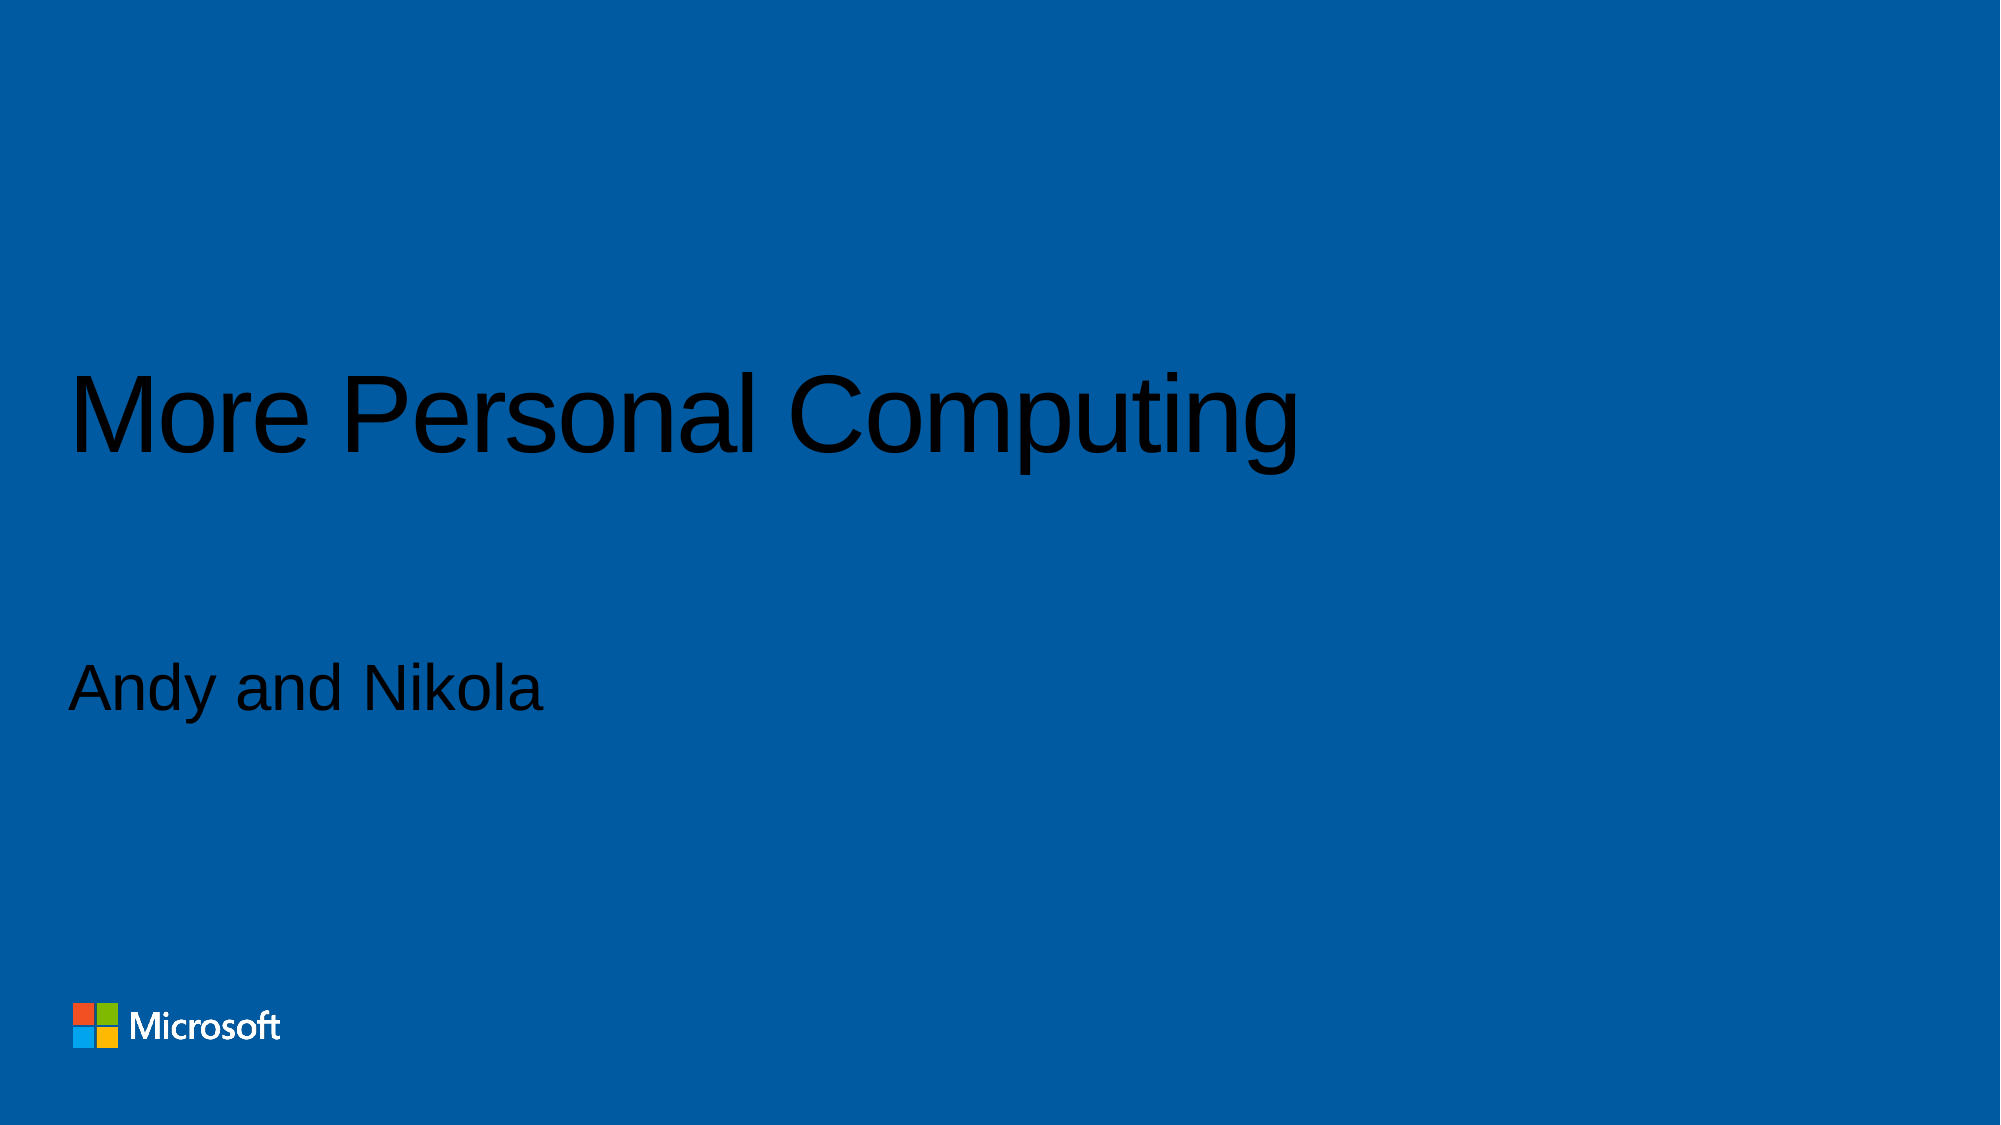

# More Personal Computing
Andy and Nikola